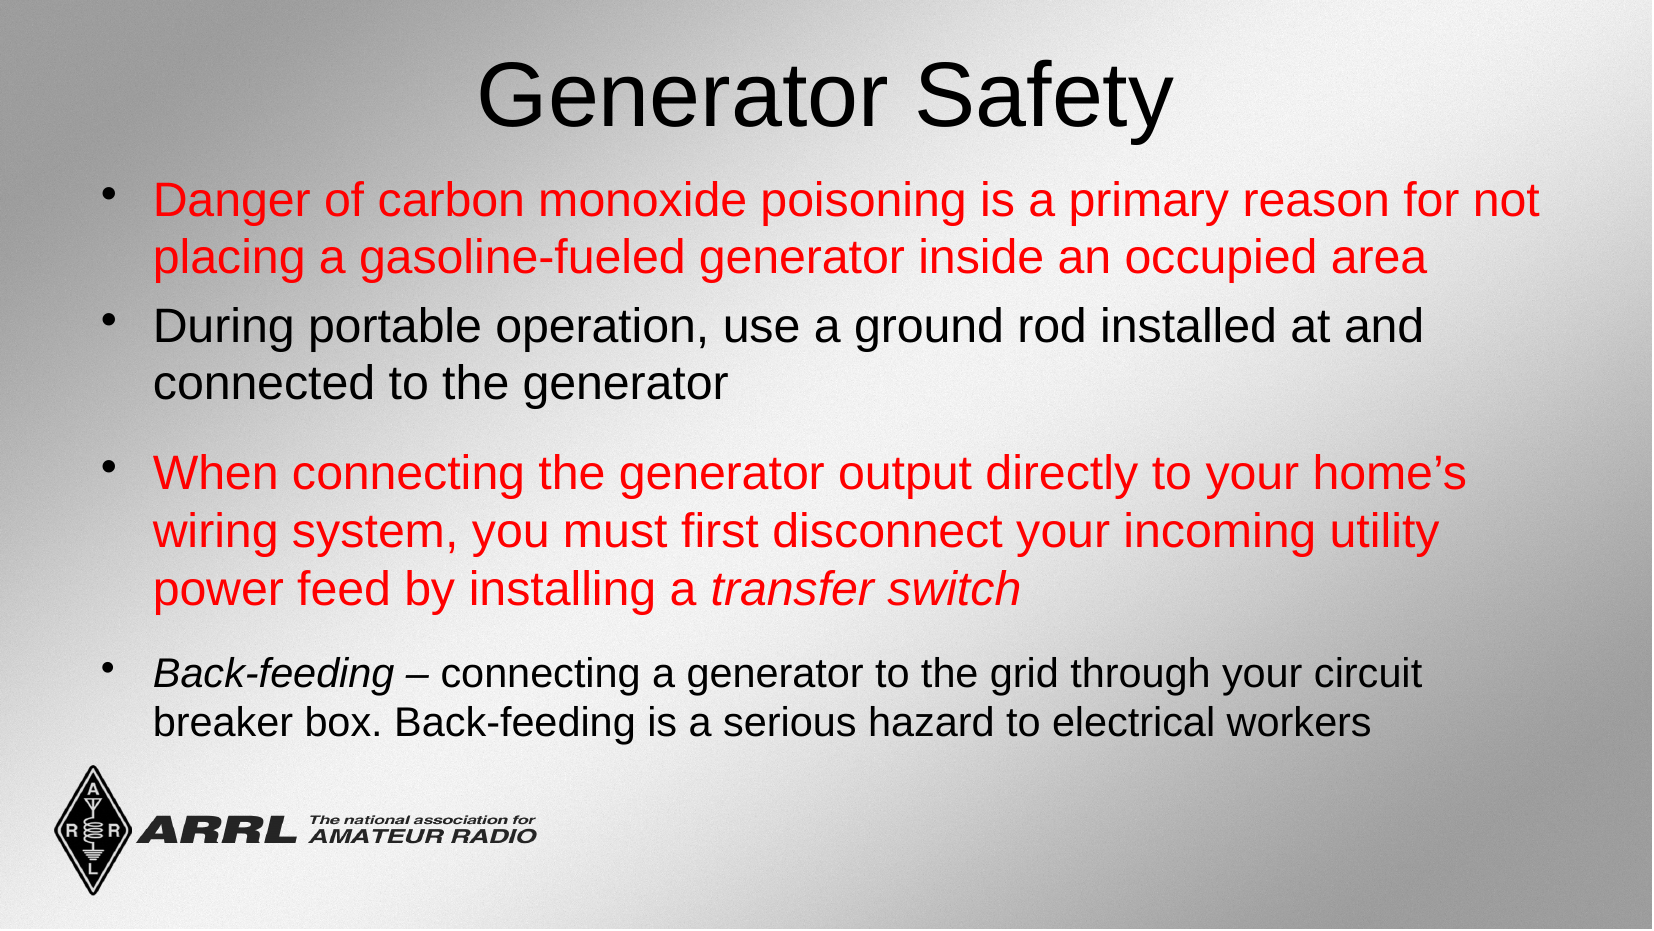

Generator Safety

Danger of carbon monoxide poisoning is a primary reason for not placing a gasoline-fueled generator inside an occupied area
During portable operation, use a ground rod installed at and      connected to the generator
When connecting the generator output directly to your home’s  wiring system, you must first disconnect your incoming utility     power feed by installing a transfer switch
Back-feeding – connecting a generator to the grid through your circuit       breaker box. Back-feeding is a serious hazard to electrical workers